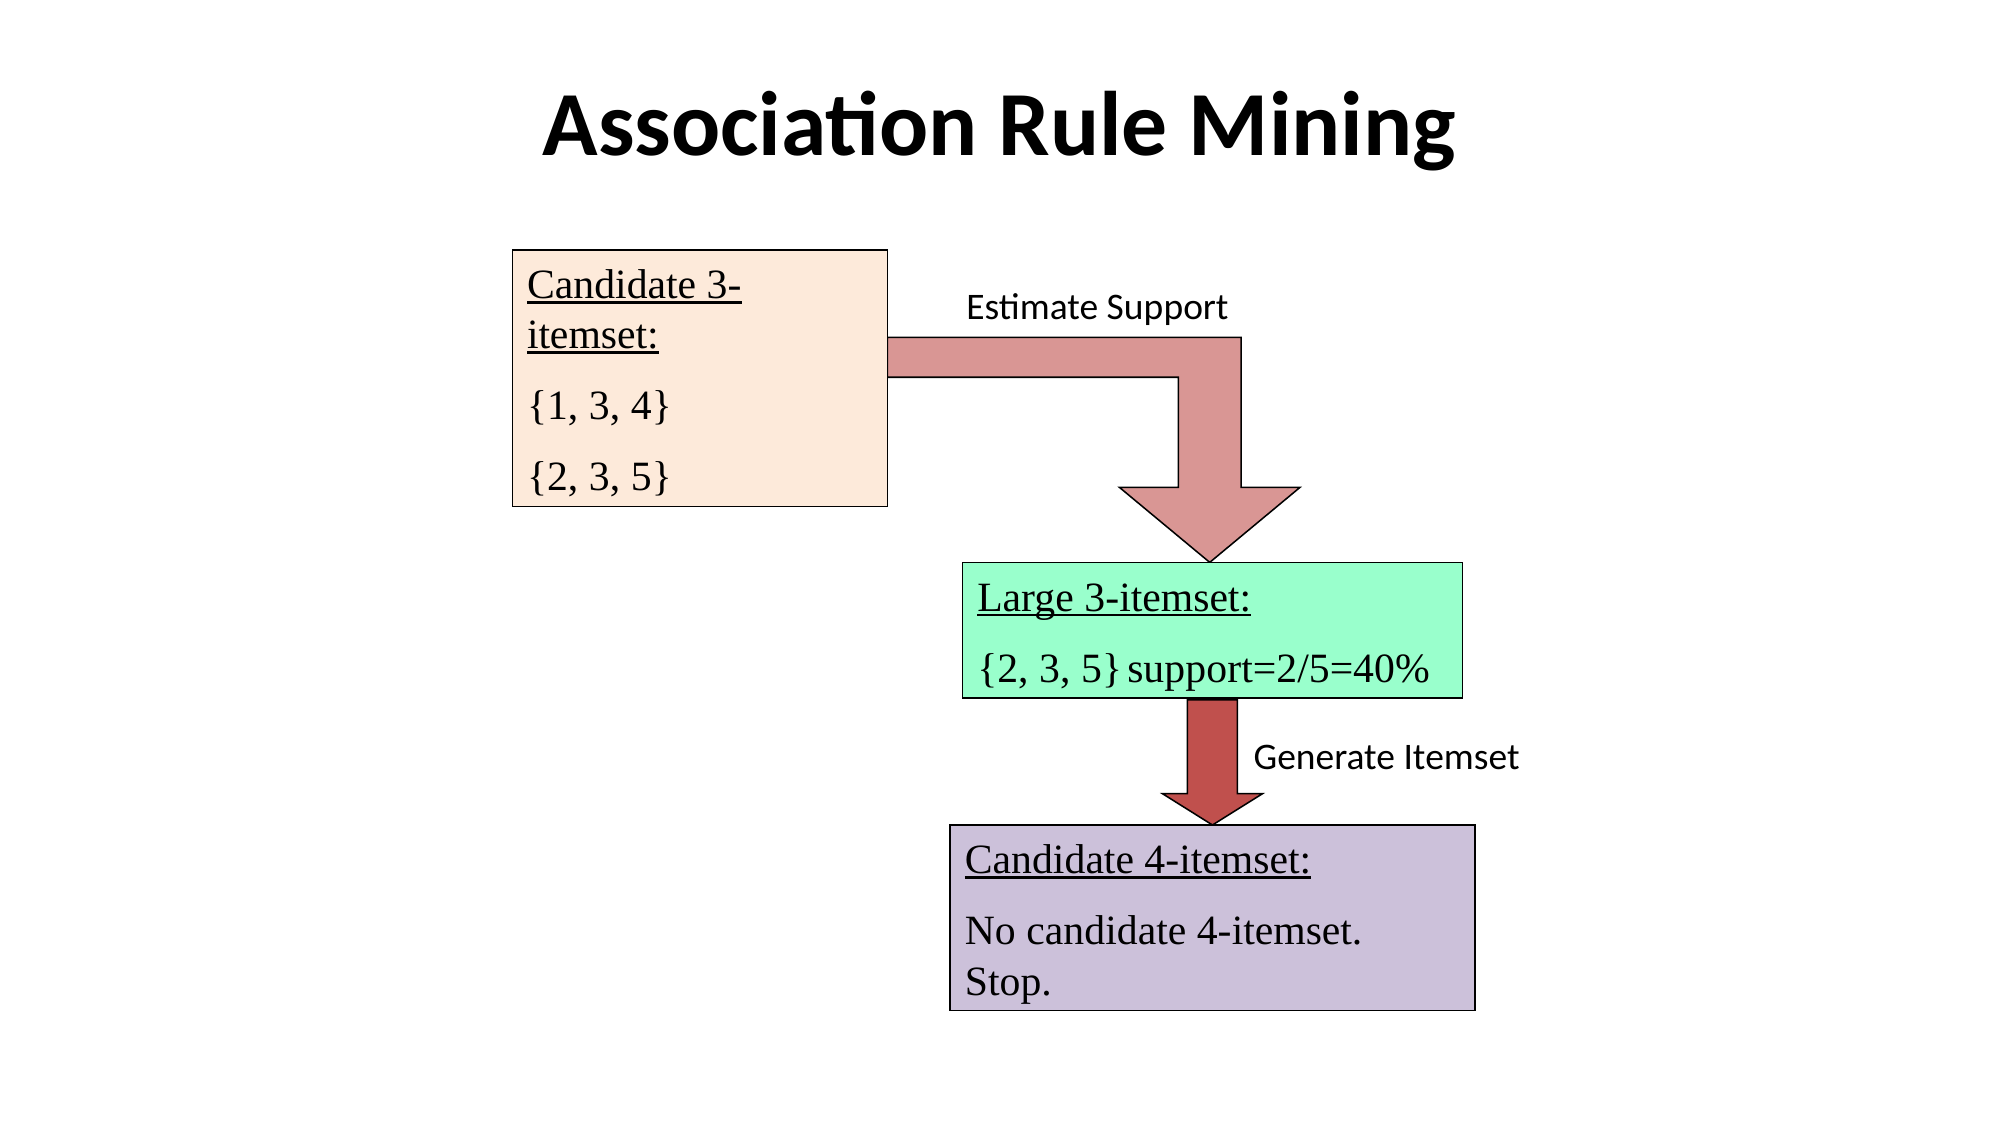

# Association Rule Mining
Candidate 3-itemset:
{1, 3, 4}
{2, 3, 5}
Estimate Support

Large 3-itemset:
{2, 3, 5}	support=2/5=40%

Generate Itemset
Candidate 4-itemset:
No candidate 4-itemset. Stop.